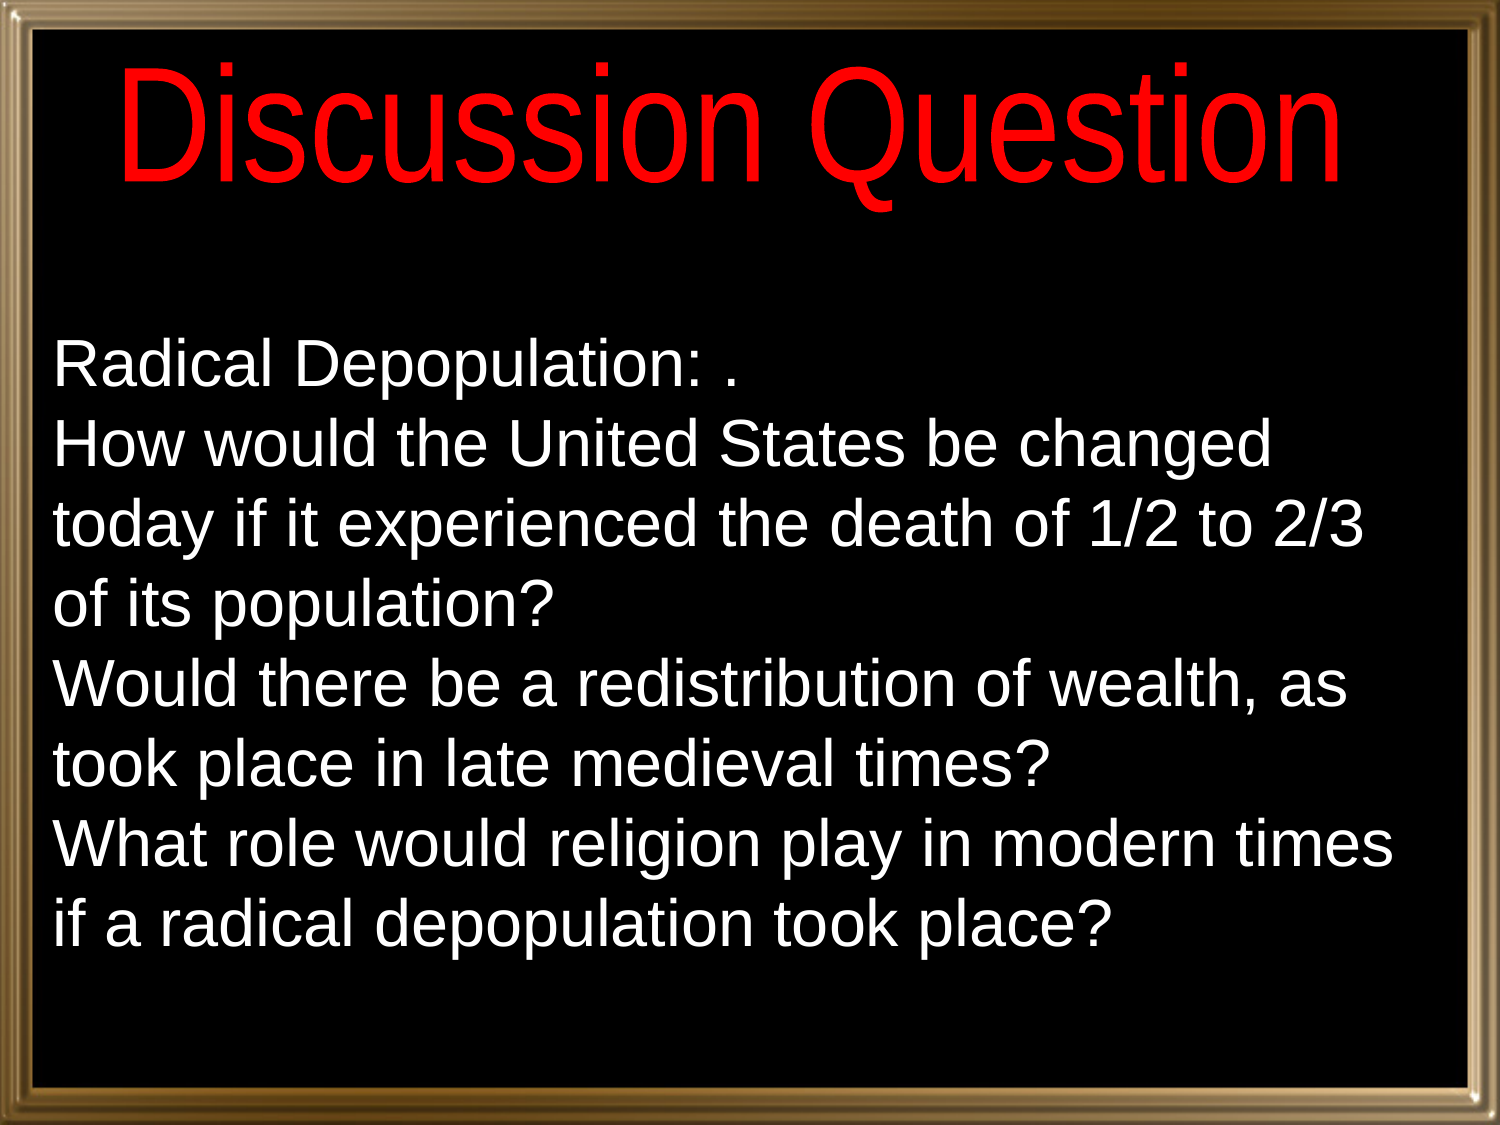

Discussion Question
Radical Depopulation: .
How would the United States be changed today if it experienced the death of 1/2 to 2/3 of its population?
Would there be a redistribution of wealth, as took place in late medieval times?
What role would religion play in modern times if a radical depopulation took place?